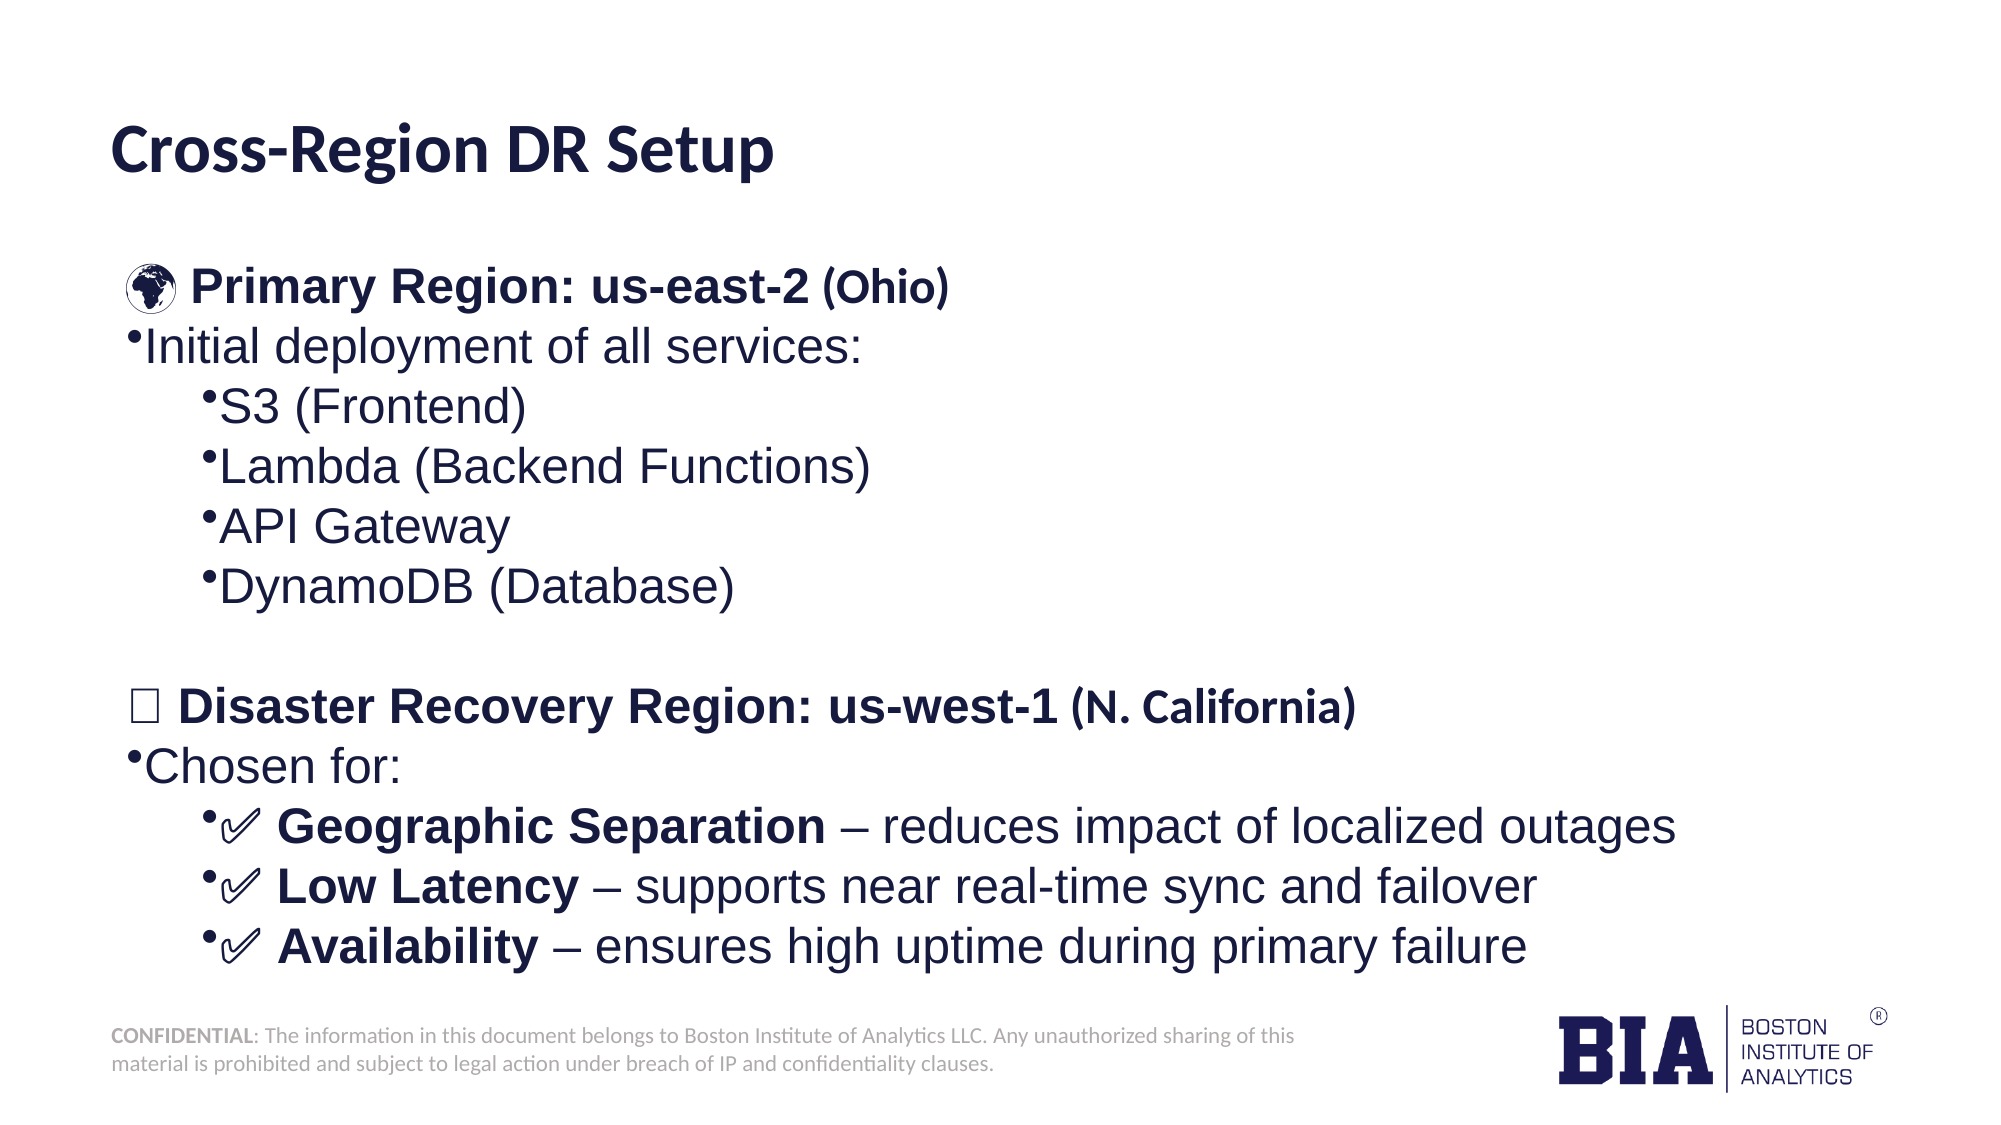

# Cross-Region DR Setup
🌍 Primary Region: us-east-2 (Ohio)
Initial deployment of all services:
S3 (Frontend)
Lambda (Backend Functions)
API Gateway
DynamoDB (Database)

🧭 Disaster Recovery Region: us-west-1 (N. California)
Chosen for:
✅ Geographic Separation – reduces impact of localized outages
✅ Low Latency – supports near real-time sync and failover
✅ Availability – ensures high uptime during primary failure